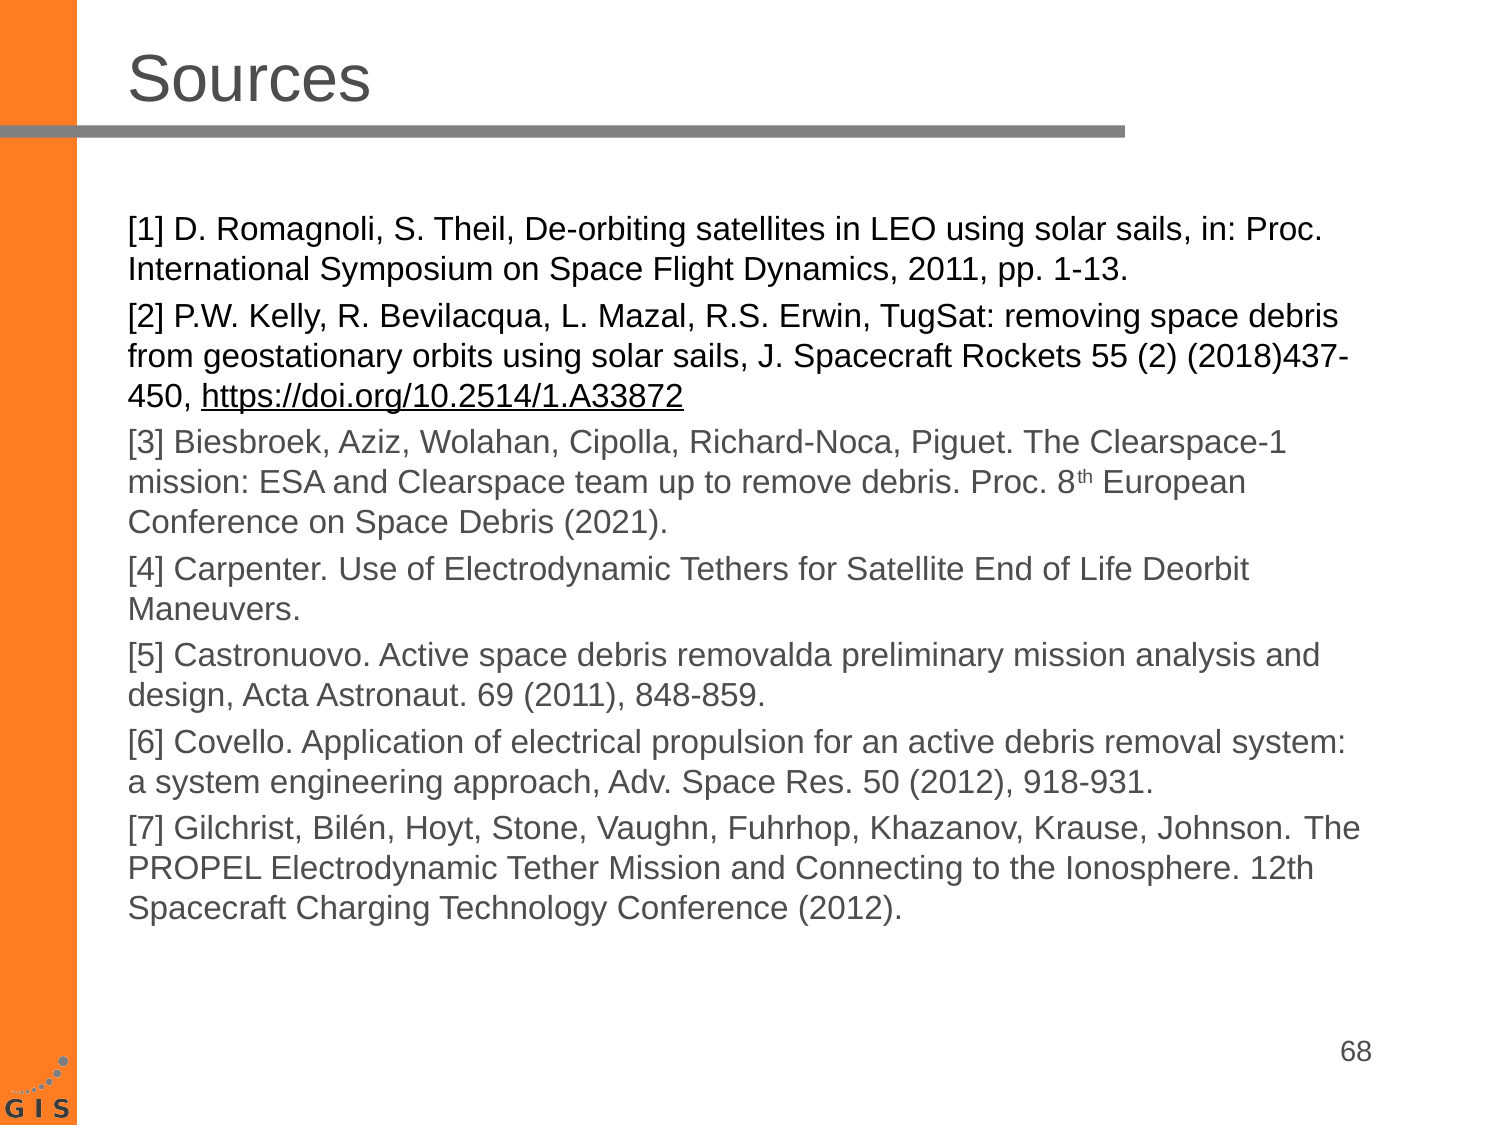

# Sources
[1] D. Romagnoli, S. Theil, De-orbiting satellites in LEO using solar sails, in: Proc. International Symposium on Space Flight Dynamics, 2011, pp. 1-13.
[2] P.W. Kelly, R. Bevilacqua, L. Mazal, R.S. Erwin, TugSat: removing space debris from geostationary orbits using solar sails, J. Spacecraft Rockets 55 (2) (2018)437-450, https://doi.org/10.2514/1.A33872
[3] Biesbroek, Aziz, Wolahan, Cipolla, Richard-Noca, Piguet. The Clearspace-1 mission: ESA and Clearspace team up to remove debris. Proc. 8th European Conference on Space Debris (2021).
[4] Carpenter. Use of Electrodynamic Tethers for Satellite End of Life Deorbit Maneuvers.
[5] Castronuovo. Active space debris removalda preliminary mission analysis and design, Acta Astronaut. 69 (2011), 848-859.
[6] Covello. Application of electrical propulsion for an active debris removal system: a system engineering approach, Adv. Space Res. 50 (2012), 918-931.
[7] Gilchrist, Bilén, Hoyt, Stone, Vaughn, Fuhrhop, Khazanov, Krause, Johnson. The PROPEL Electrodynamic Tether Mission and Connecting to the Ionosphere. 12th Spacecraft Charging Technology Conference (2012).

68